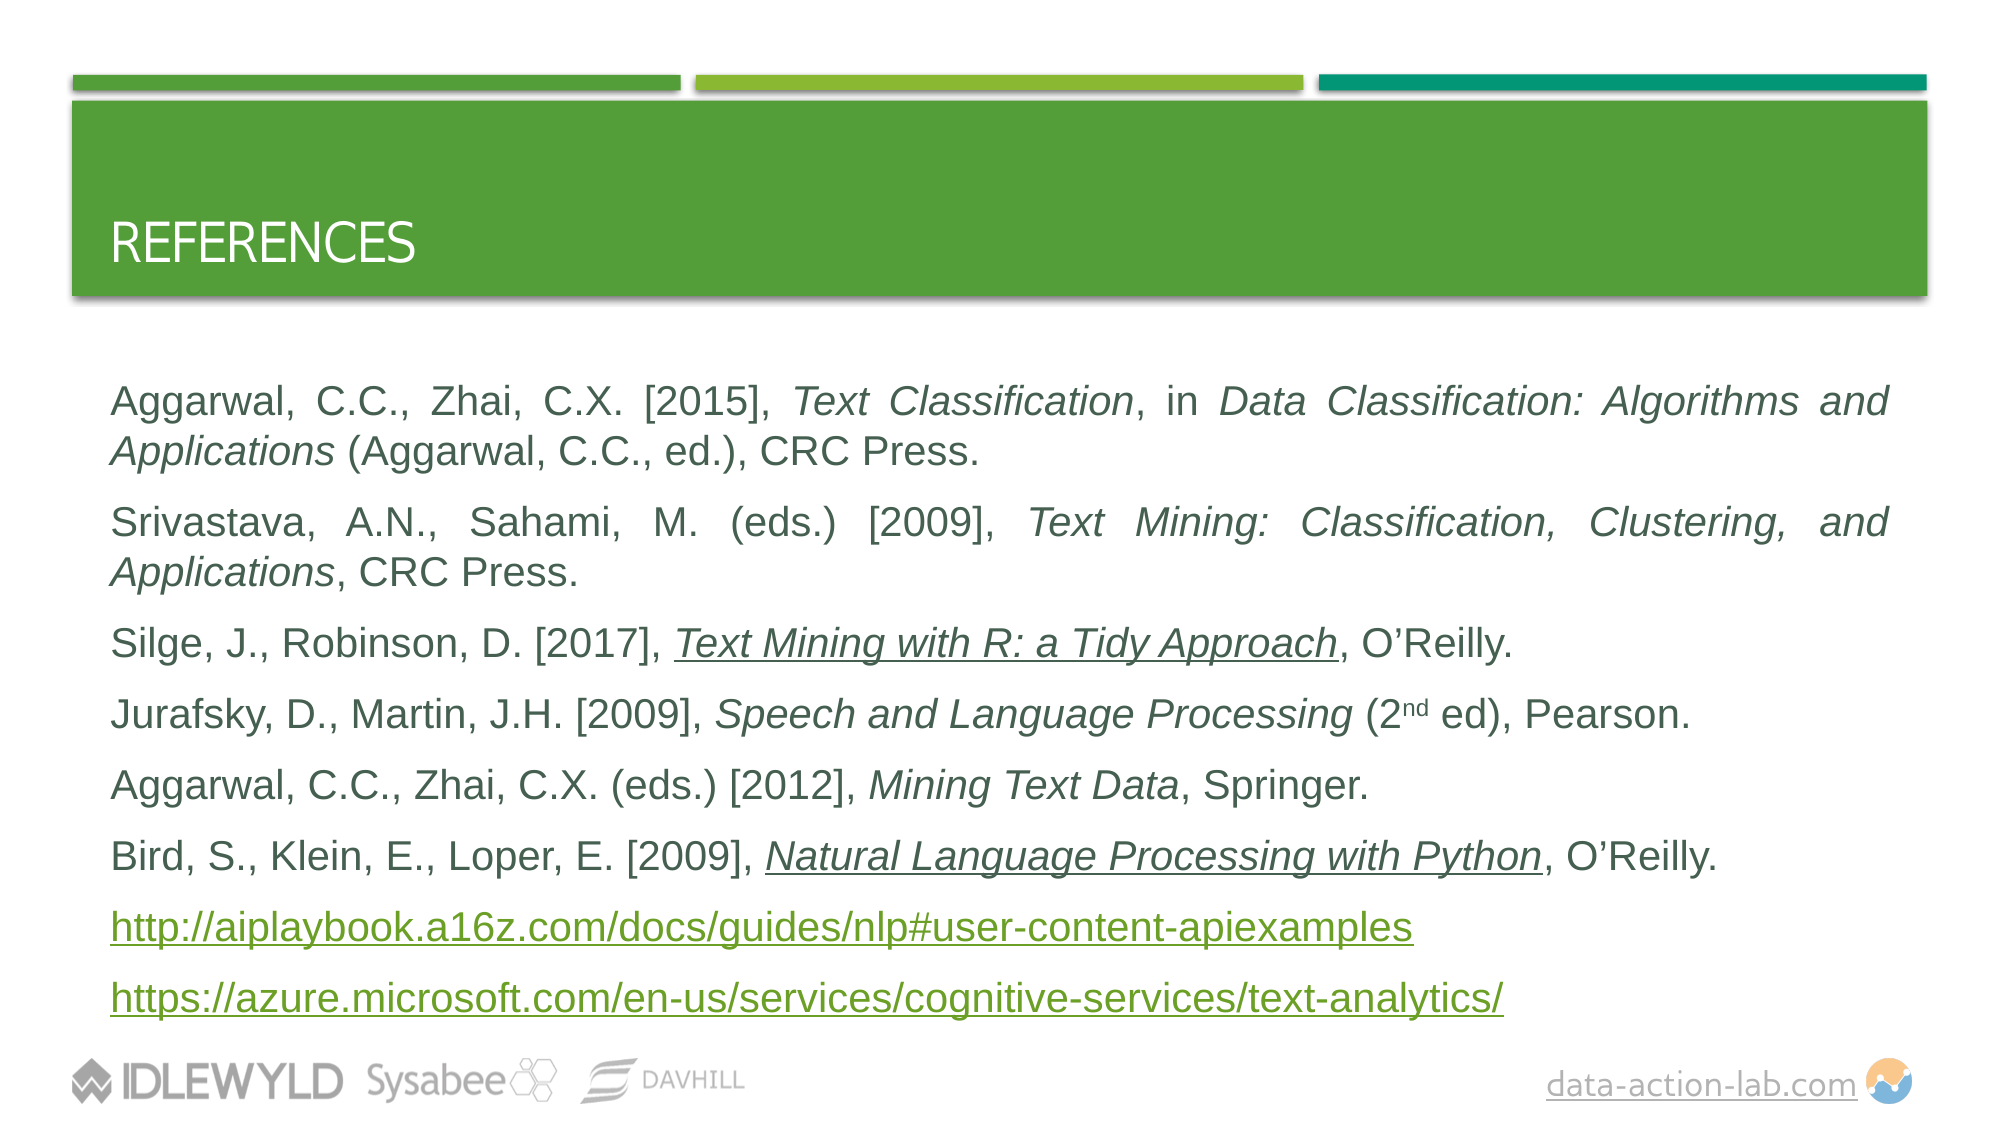

# References
Aggarwal, C.C., Zhai, C.X. [2015], Text Classification, in Data Classification: Algorithms and Applications (Aggarwal, C.C., ed.), CRC Press.
Srivastava, A.N., Sahami, M. (eds.) [2009], Text Mining: Classification, Clustering, and Applications, CRC Press.
Silge, J., Robinson, D. [2017], Text Mining with R: a Tidy Approach, O’Reilly.
Jurafsky, D., Martin, J.H. [2009], Speech and Language Processing (2nd ed), Pearson.
Aggarwal, C.C., Zhai, C.X. (eds.) [2012], Mining Text Data, Springer.
Bird, S., Klein, E., Loper, E. [2009], Natural Language Processing with Python, O’Reilly.
http://aiplaybook.a16z.com/docs/guides/nlp#user-content-apiexamples
https://azure.microsoft.com/en-us/services/cognitive-services/text-analytics/